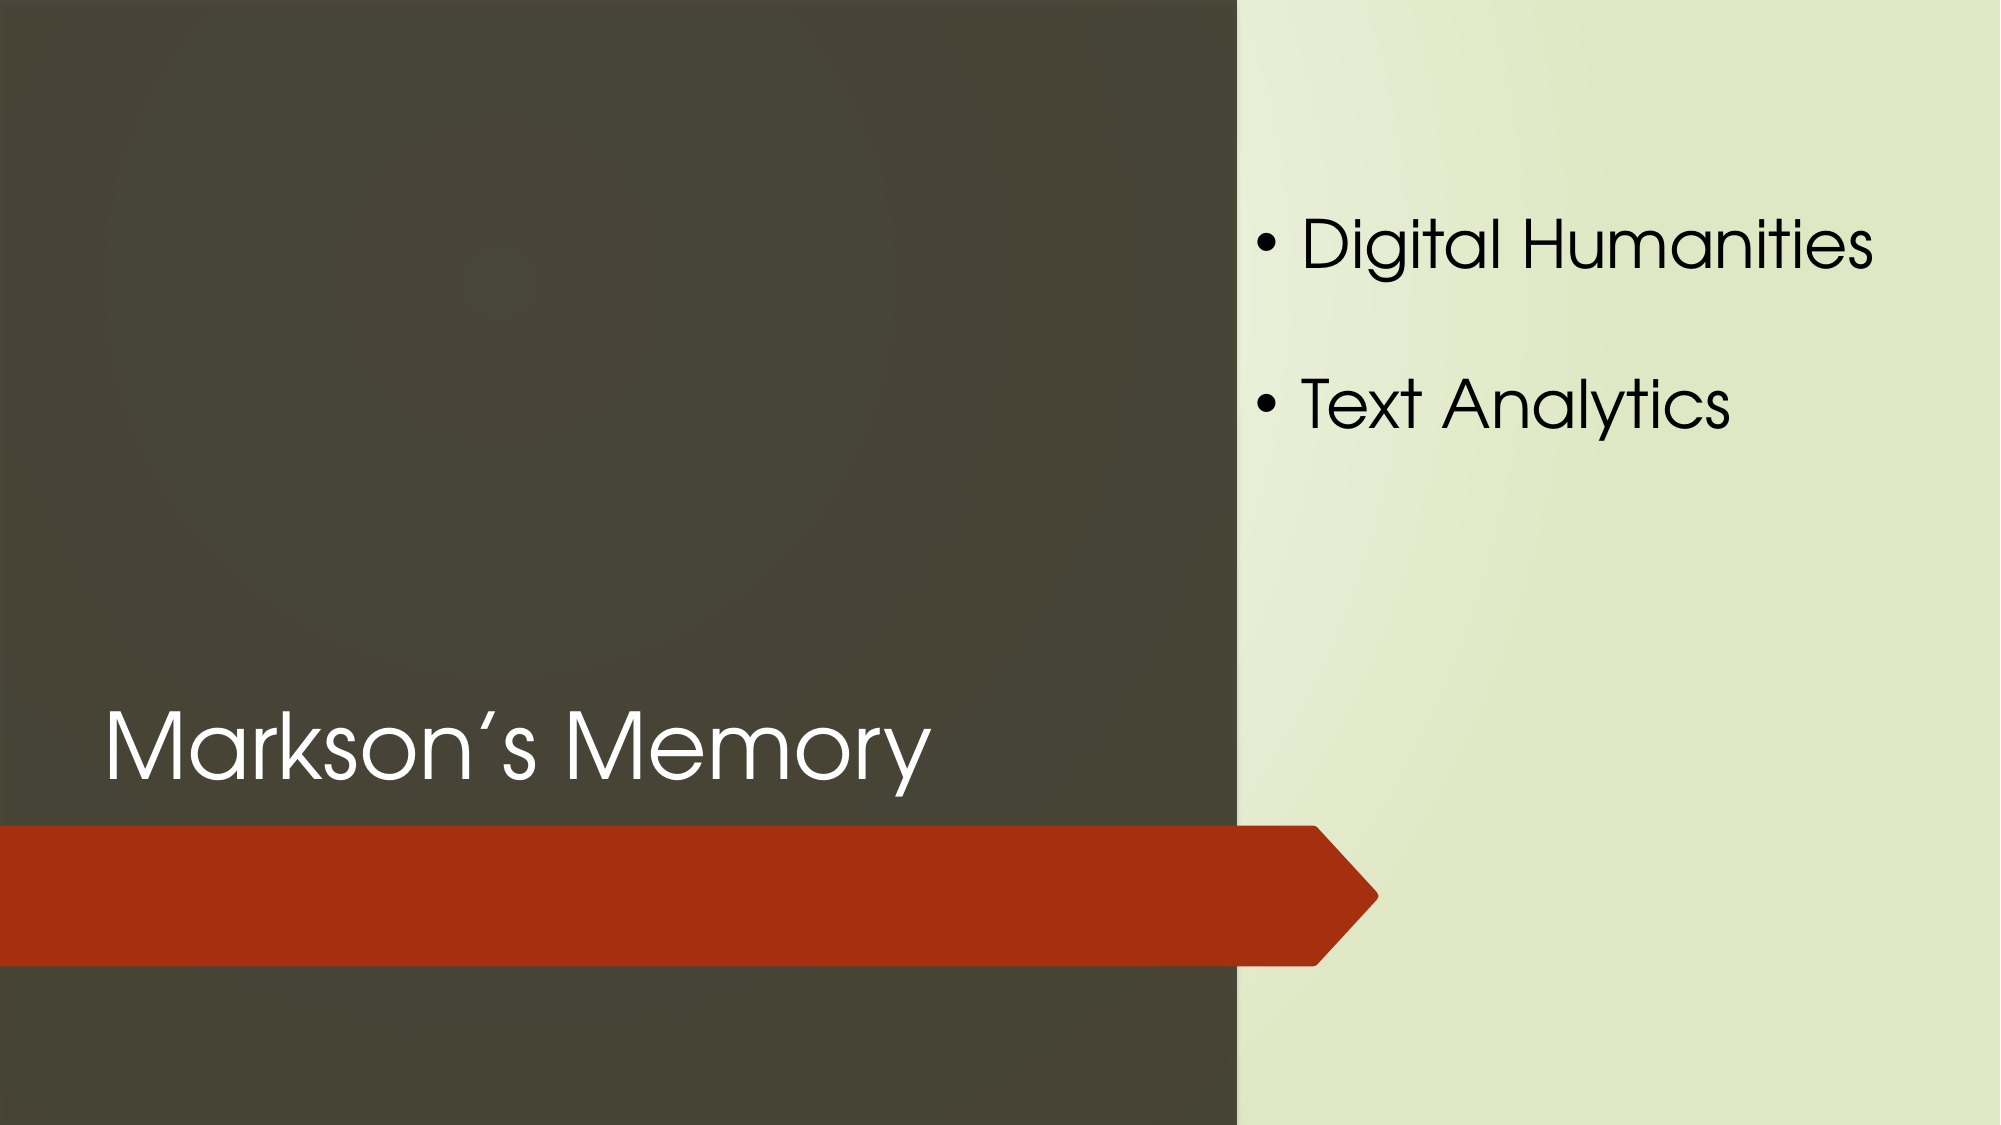

# Markson’s Memory
Digital Humanities

Text Analytics